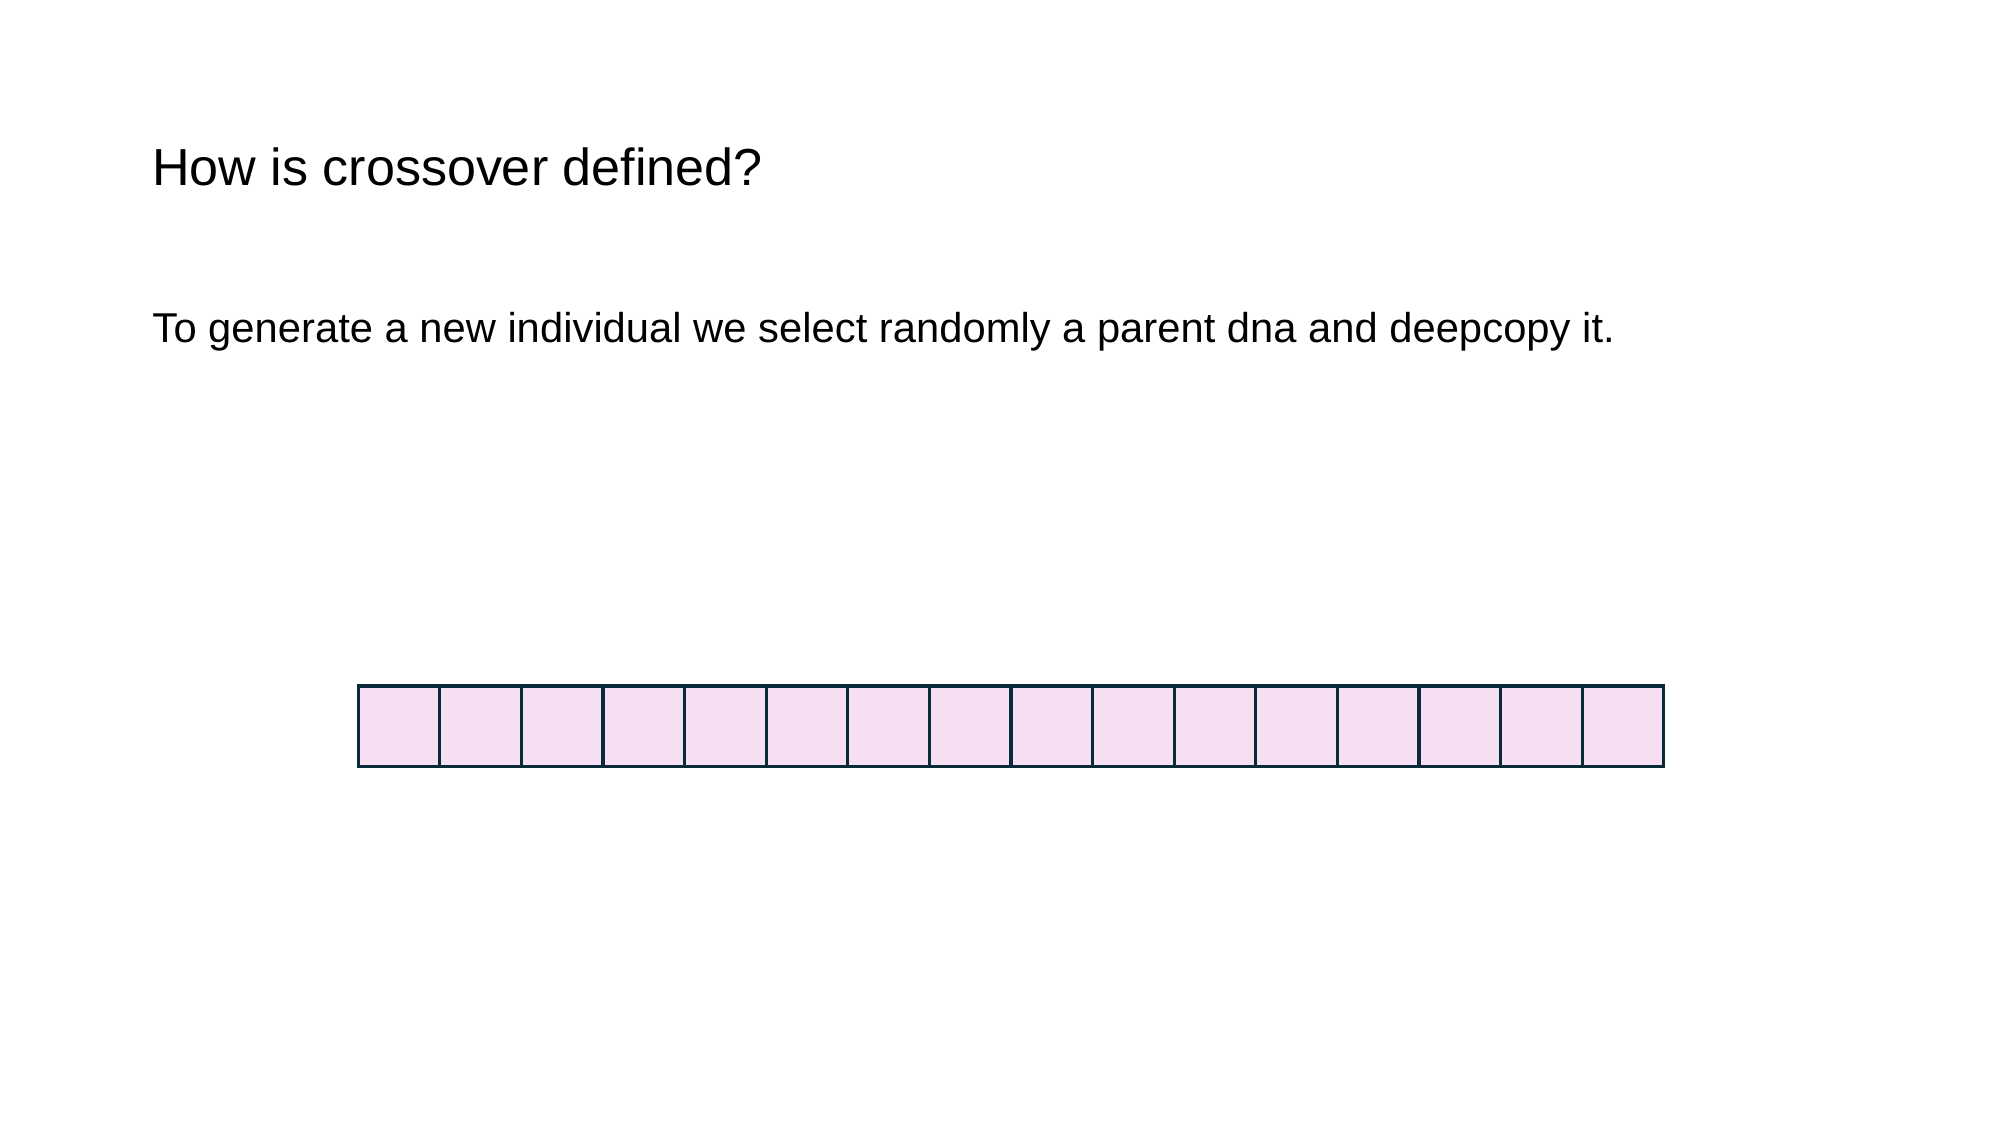

# How is crossover defined?
To generate a new individual we select randomly a parent dna and deepcopy it.